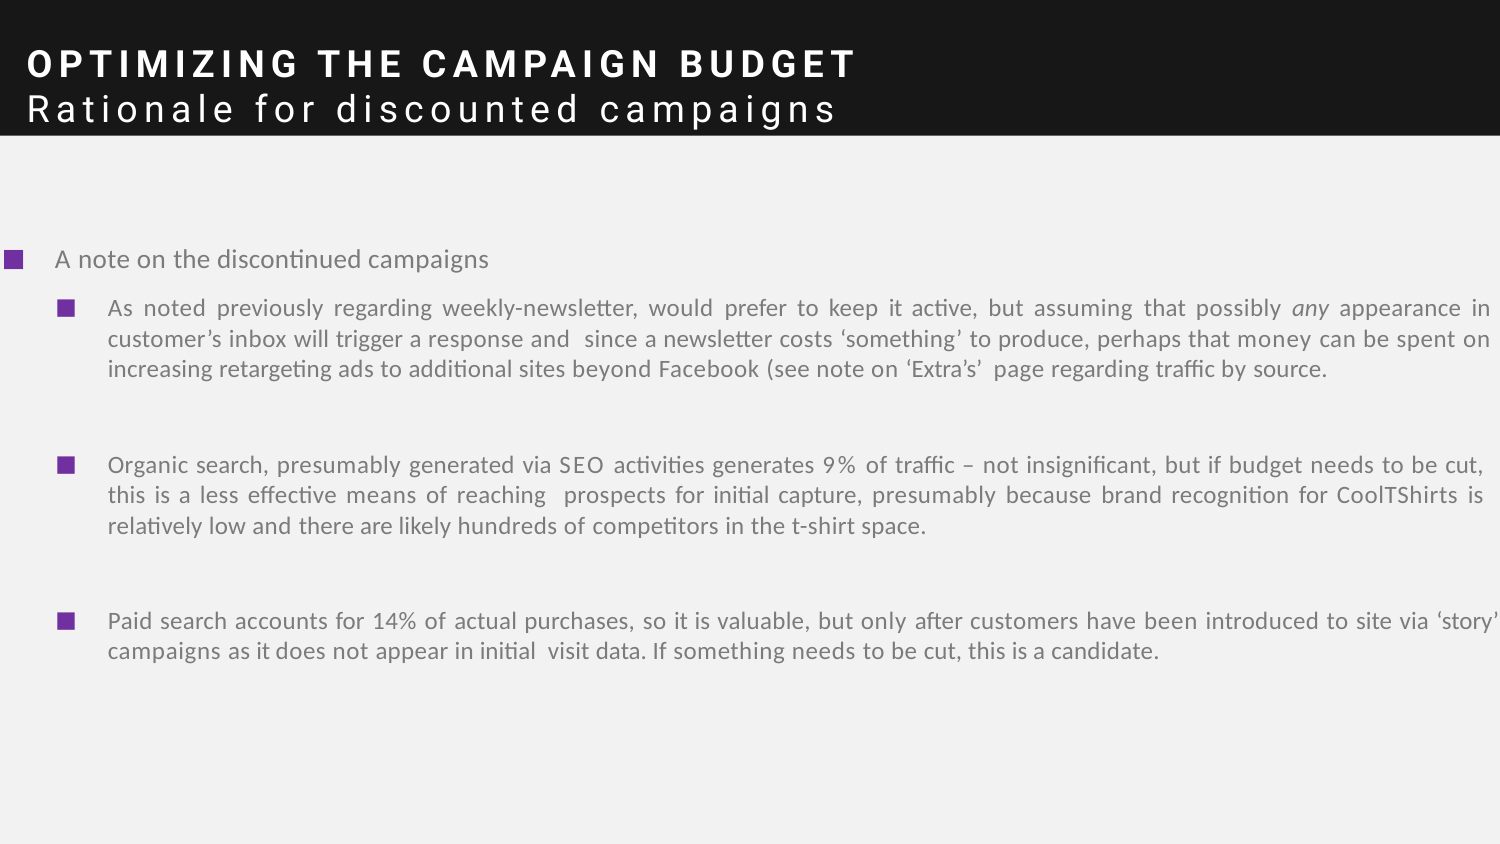

OPTIMIZING THE CAMPAIGN BUDGET
 Rationale for discounted campaigns
A note on the discontinued campaigns
As noted previously regarding weekly-newsletter, would prefer to keep it active, but assuming that possibly any appearance in customer’s inbox will trigger a response and  since a newsletter costs ‘something’ to produce, perhaps that money can be spent on increasing retargeting ads to additional sites beyond Facebook (see note on ‘Extra’s’  page regarding traffic by source.

Organic search, presumably generated via SEO activities generates 9% of traffic – not insignificant, but if budget needs to be cut, this is a less effective means of reaching  prospects for initial capture, presumably because brand recognition for CoolTShirts is relatively low and there are likely hundreds of competitors in the t-shirt space.

Paid search accounts for 14% of actual purchases, so it is valuable, but only after customers have been introduced to site via ‘story’ campaigns as it does not appear in initial  visit data. If something needs to be cut, this is a candidate.